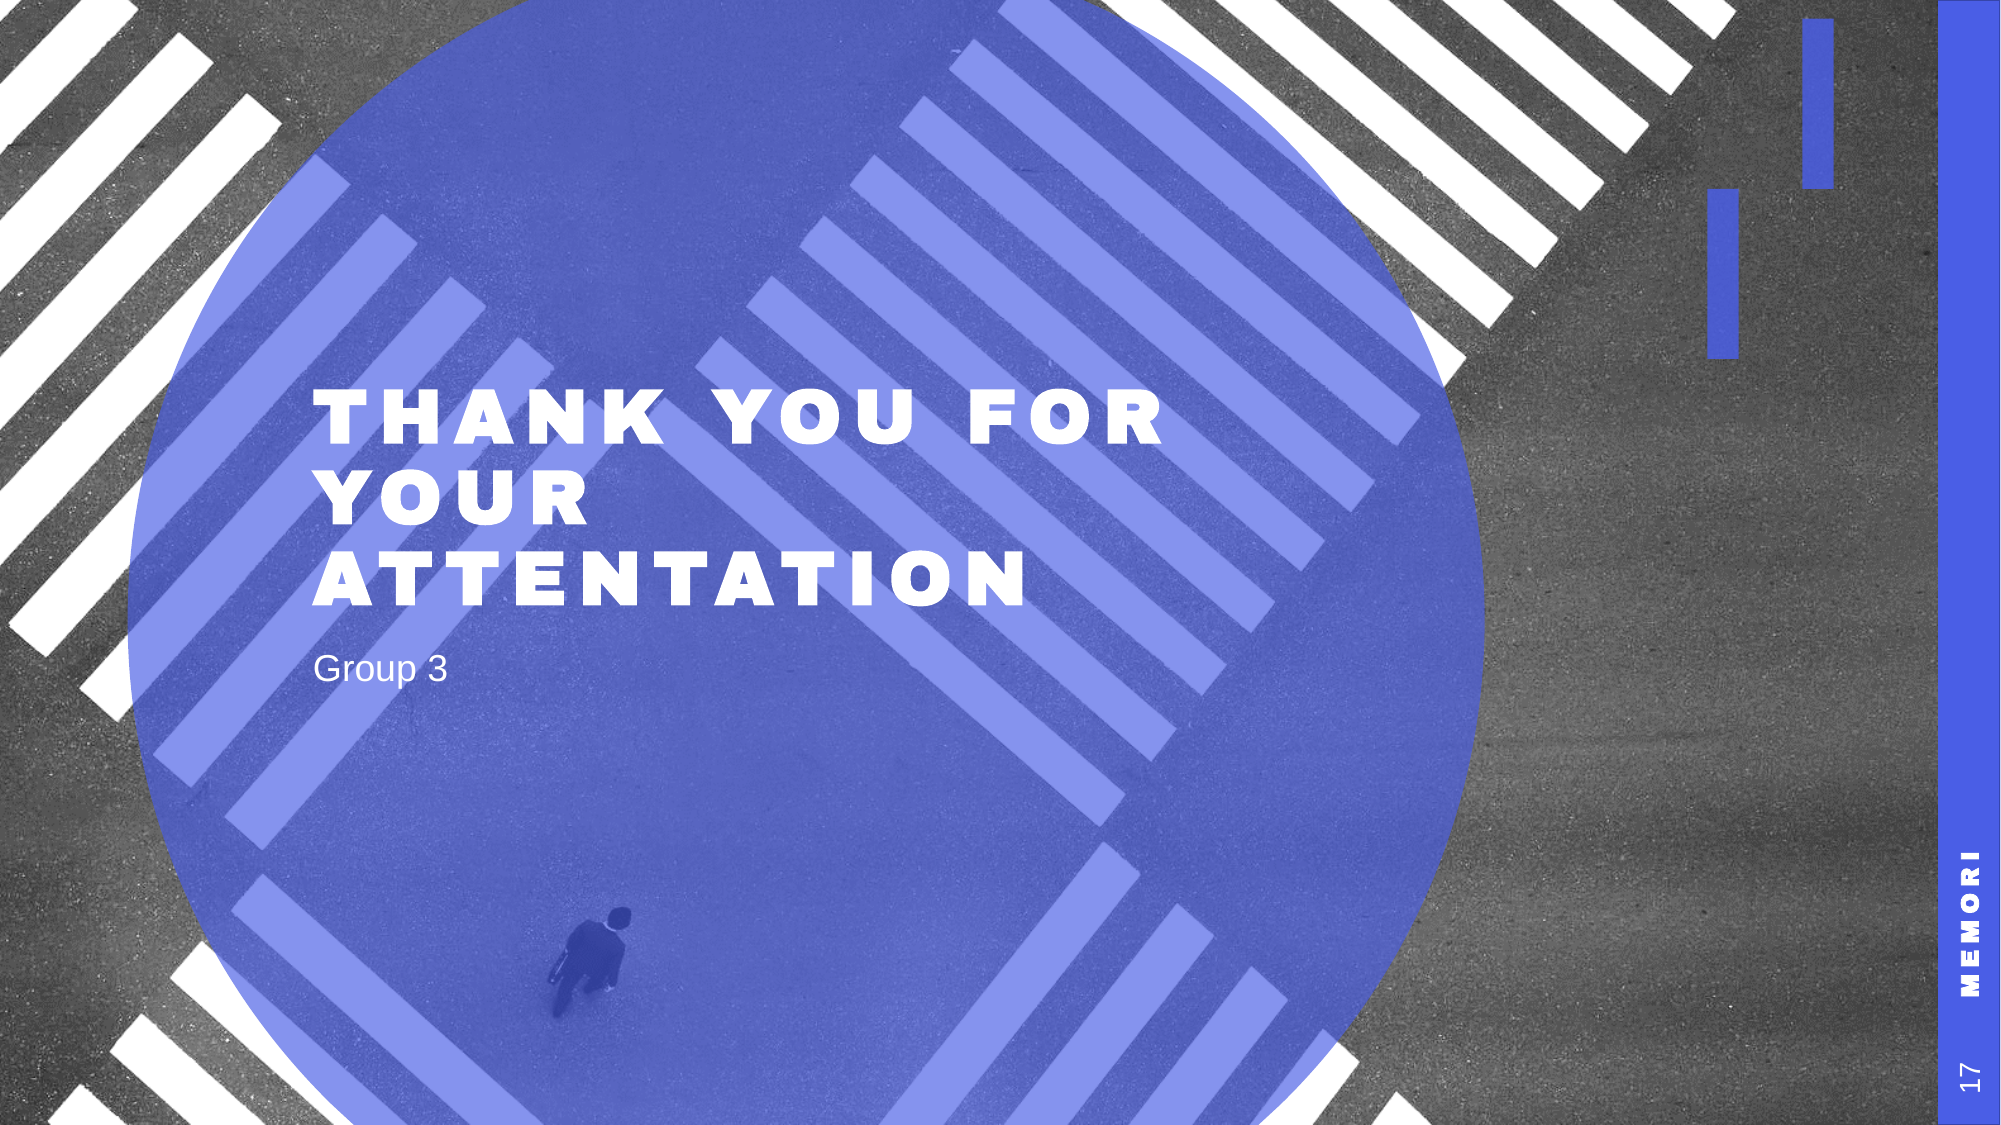

# Thank you For Your Attentation
Memori
Group 3

17